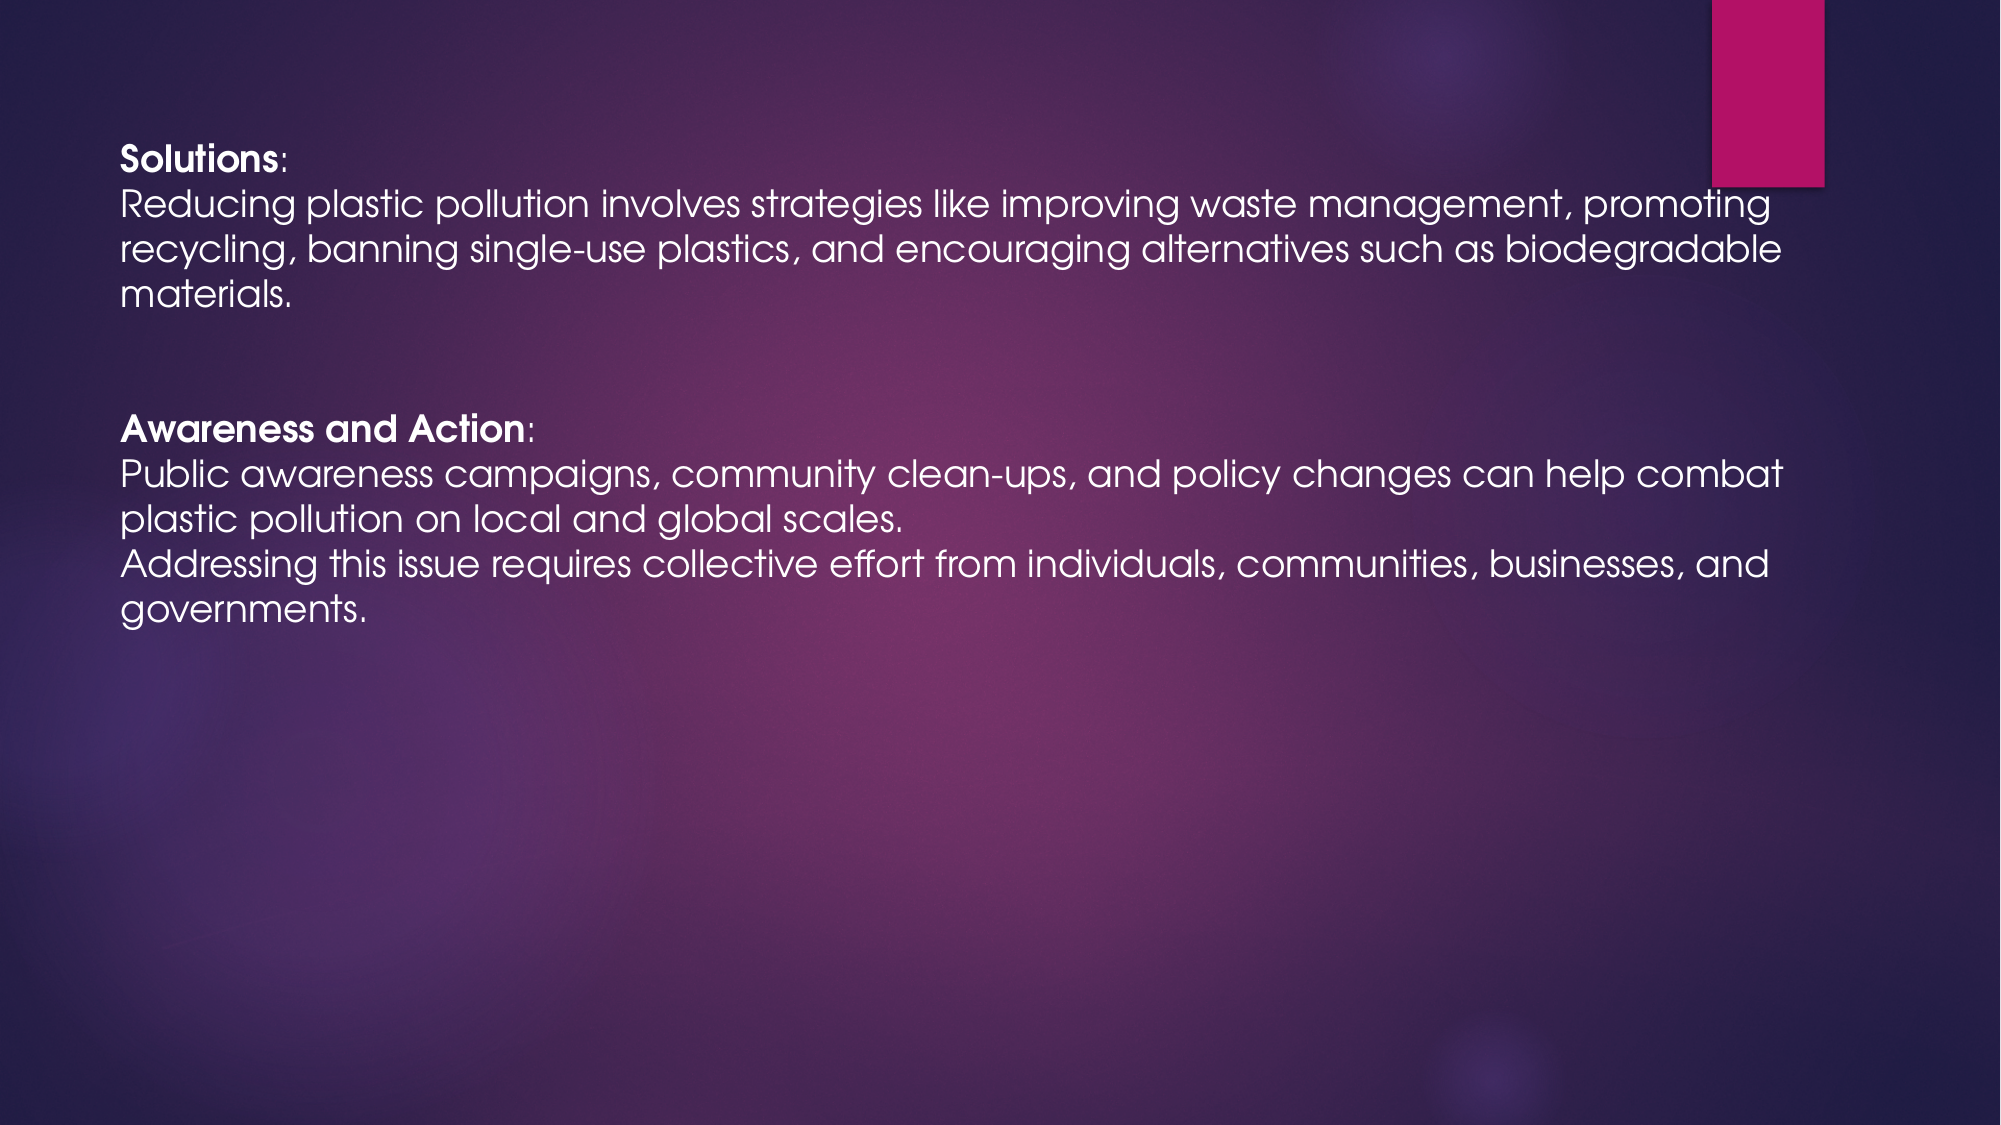

Solutions:
Reducing plastic pollution involves strategies like improving waste management, promoting recycling, banning single-use plastics, and encouraging alternatives such as biodegradable materials.

Awareness and Action:
Public awareness campaigns, community clean-ups, and policy changes can help combat plastic pollution on local and global scales.
Addressing this issue requires collective effort from individuals, communities, businesses, and governments.